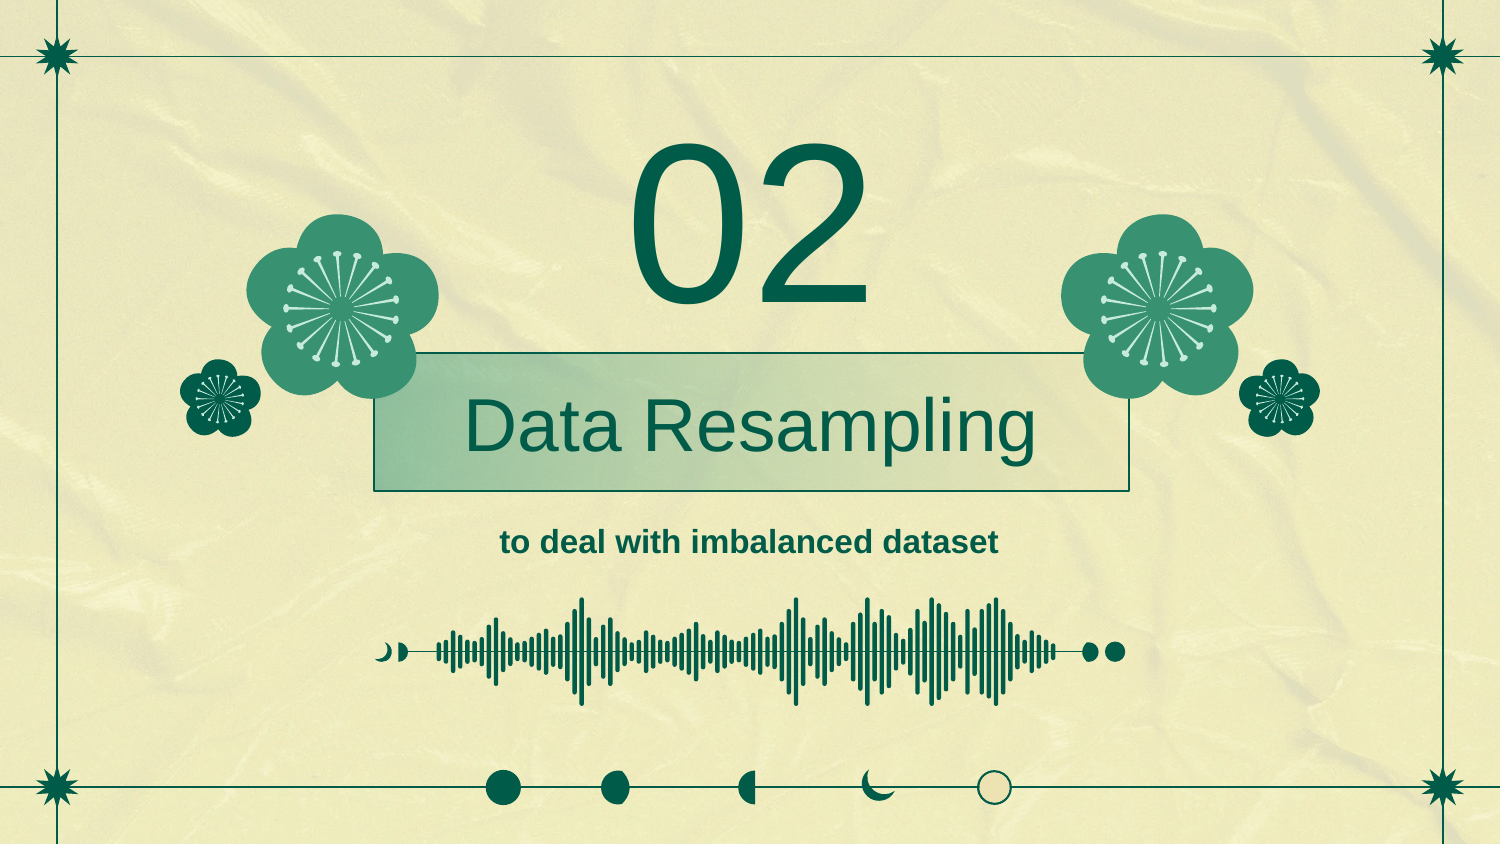

02

# Data Resampling

to deal with imbalanced dataset